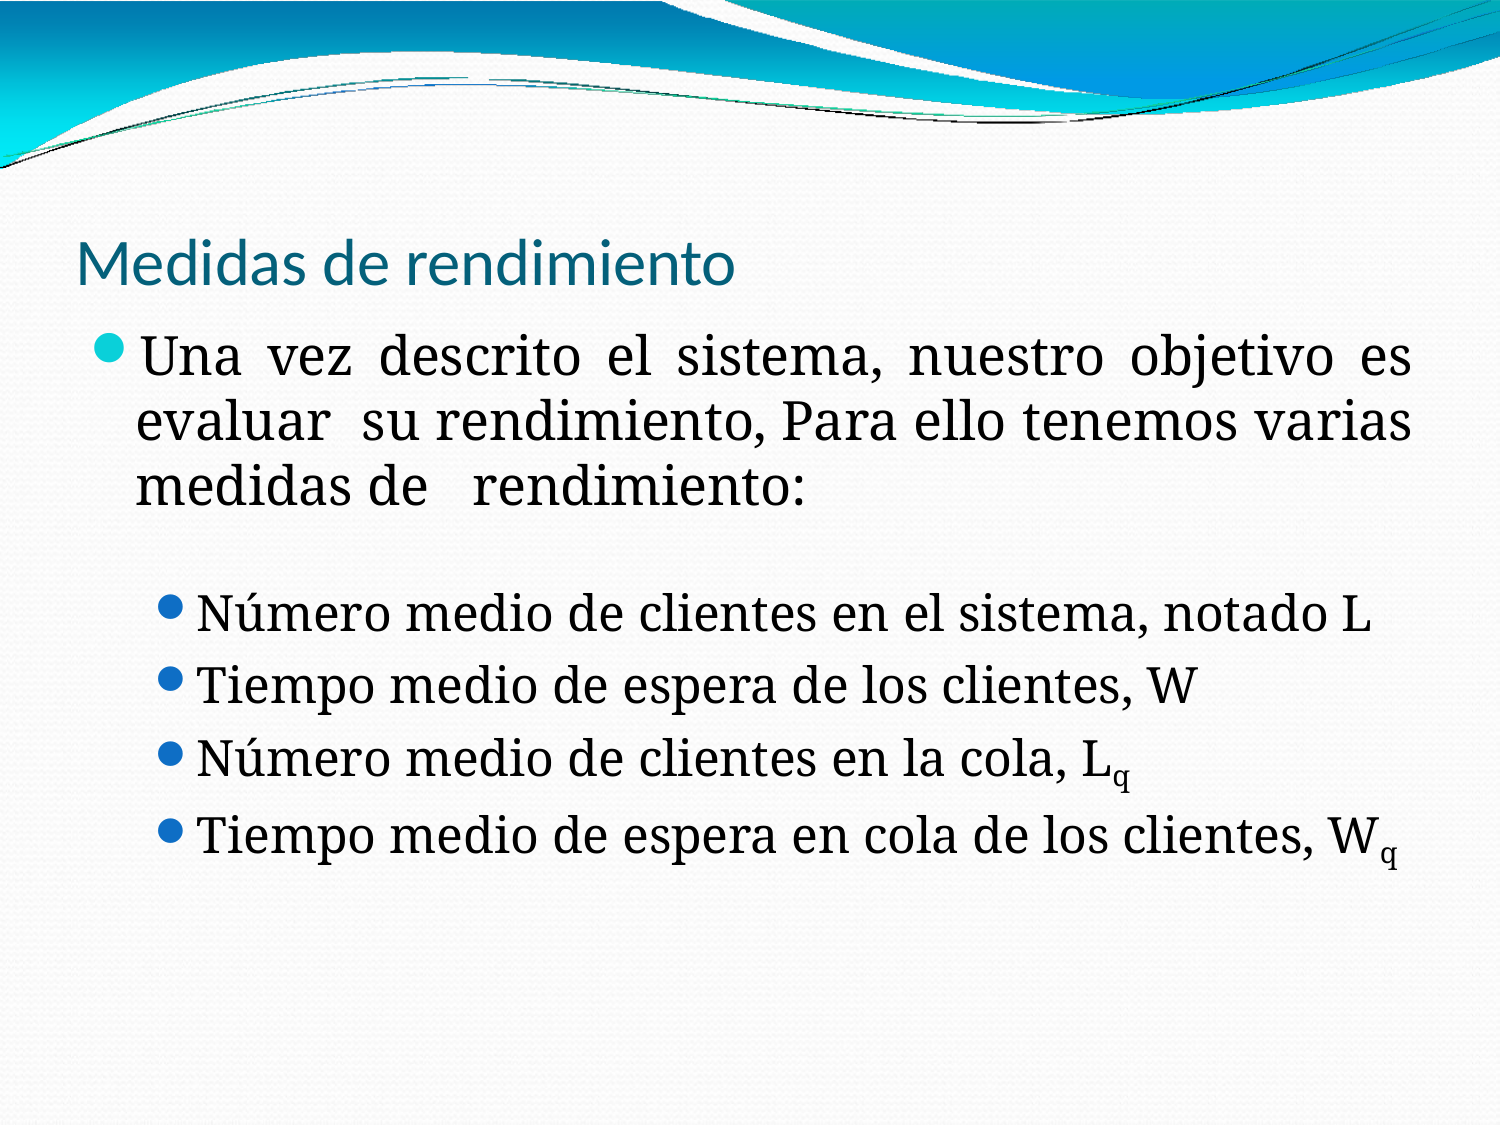

# Medidas de rendimiento
Una vez descrito el sistema, nuestro objetivo es evaluar  su rendimiento, Para ello tenemos varias medidas de  rendimiento:

Número medio de clientes en el sistema, notado L
Tiempo medio de espera de los clientes, W
Número medio de clientes en la cola, Lq
Tiempo medio de espera en cola de los clientes, Wq